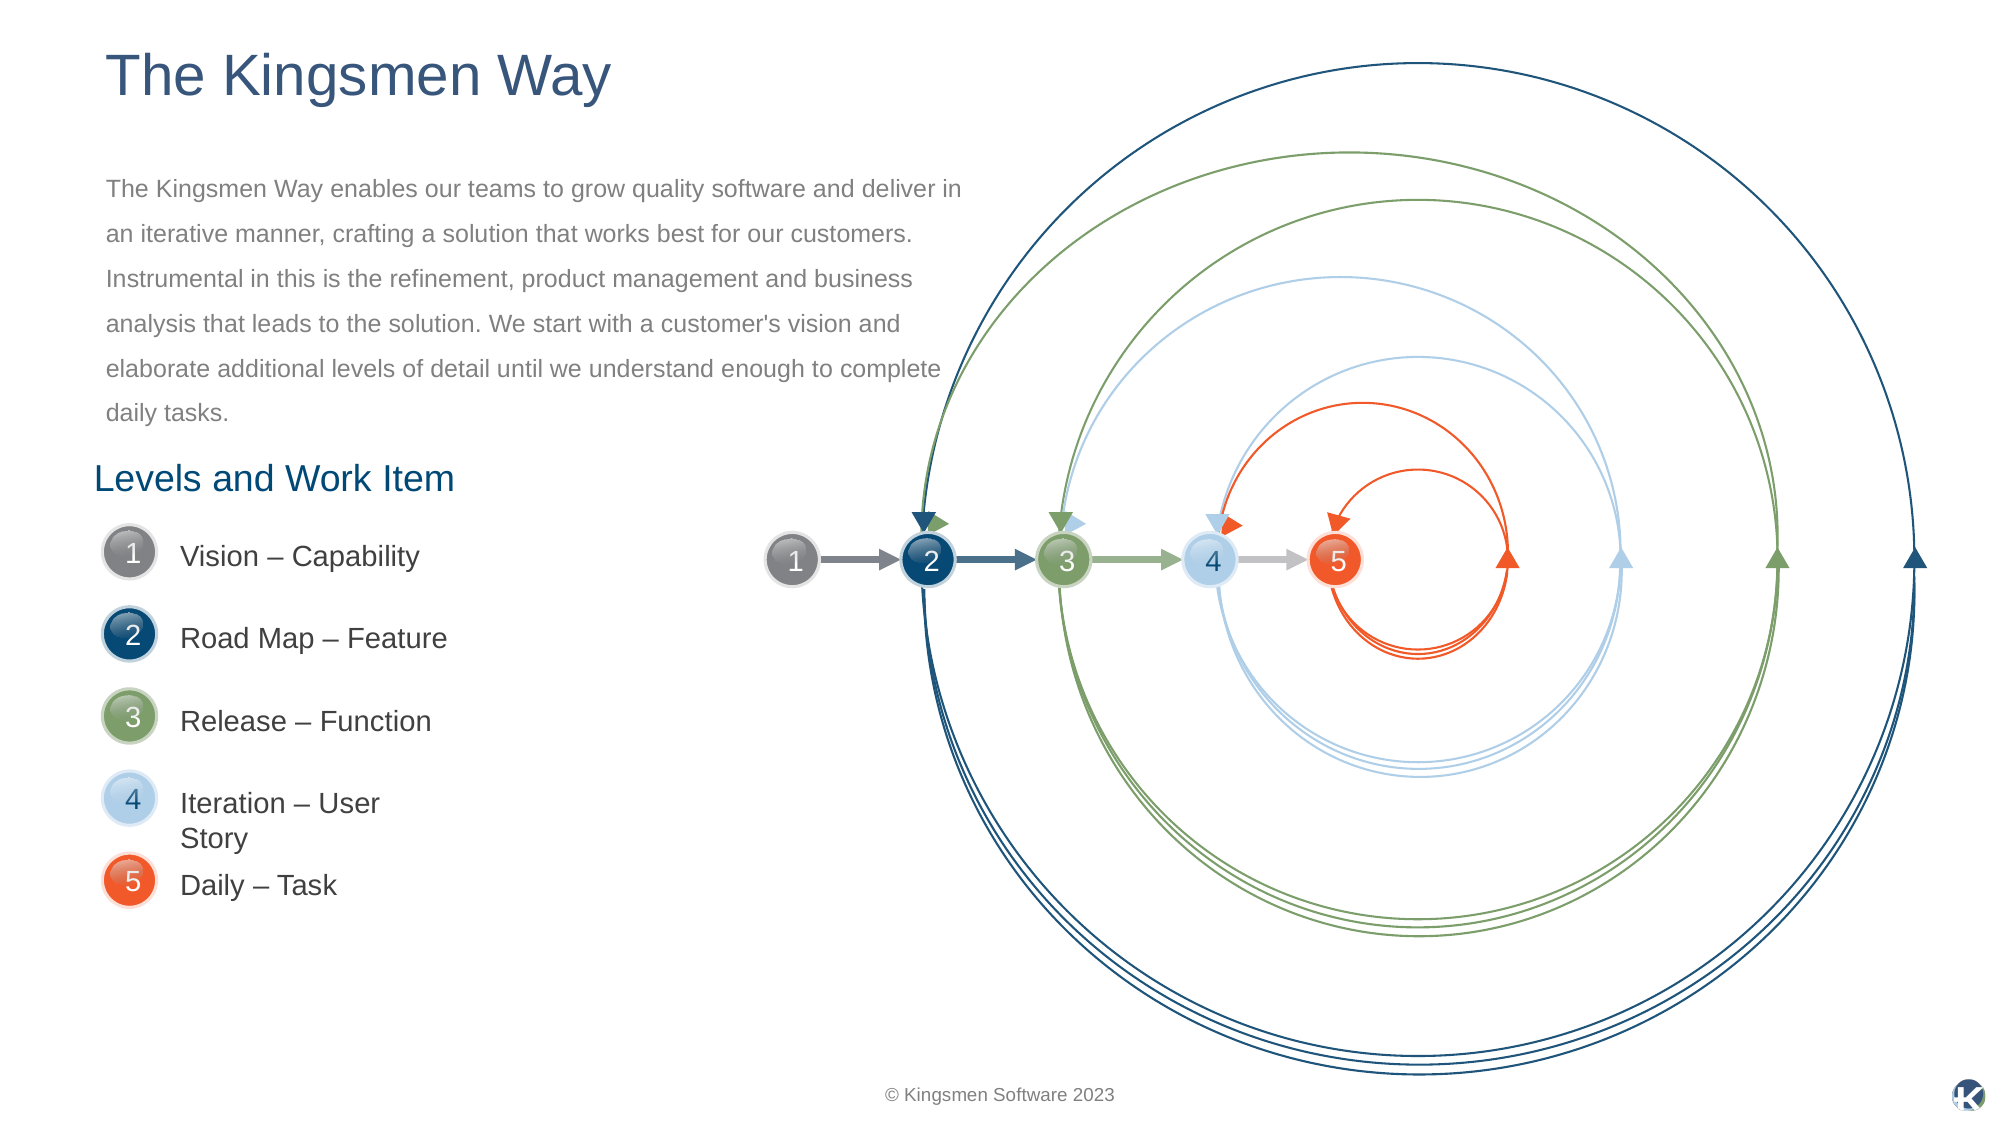

# The Kingsmen Way

The Kingsmen Way enables our teams to grow quality software and deliver in an iterative manner, crafting a solution that works best for our customers. Instrumental in this is the refinement, product management and business analysis that leads to the solution. We start with a customer's vision and elaborate additional levels of detail until we understand enough to complete daily tasks.
Levels and Work Item
1
Vision – Capability

1

2

3

4

5

2
Road Map – Feature

3
Release – Function

4
Iteration – User Story

5
Daily – Task